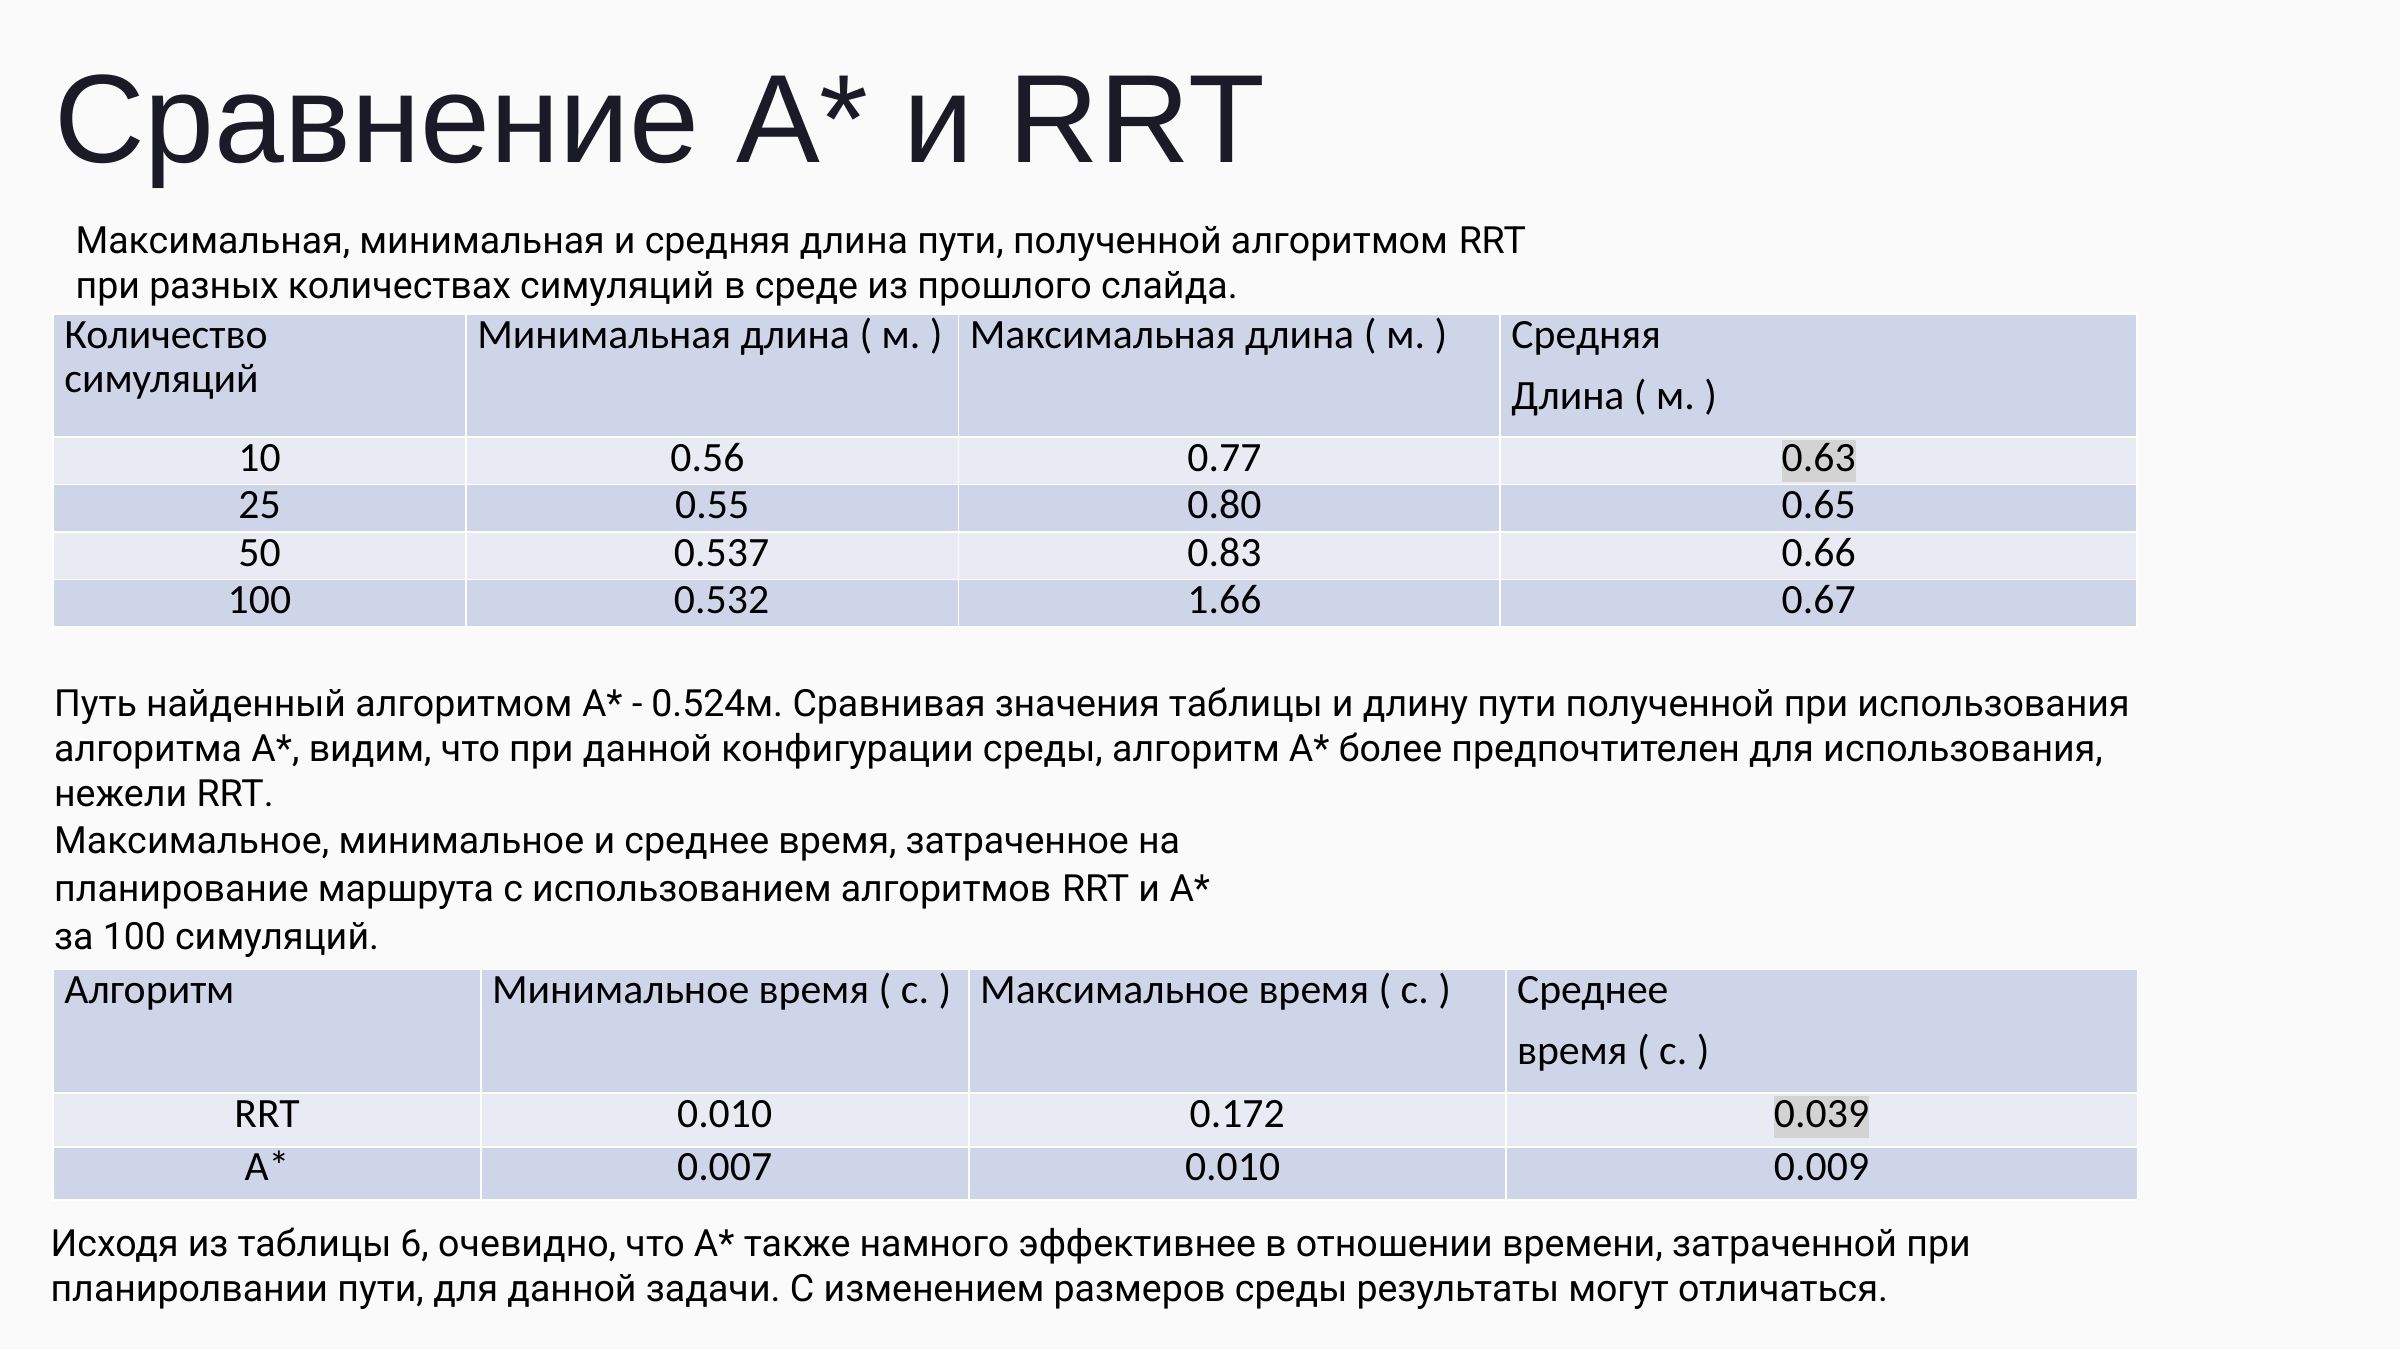

Сравнение A* и RRT
Максимальная, минимальная и средняя длина пути, полученной алгоритмом RRT
при разных количествах симуляций в среде из прошлого слайда.
| Количество симуляций | Минимальная длина ( м. ) | Максимальная длина ( м. ) | Средняя Длина ( м. ) |
| --- | --- | --- | --- |
| 10 | 0.56 | 0.77 | 0.63 |
| 25 | 0.55 | 0.80 | 0.65 |
| 50 | 0.537 | 0.83 | 0.66 |
| 100 | 0.532 | 1.66 | 0.67 |
Путь найденный алгоритмом A* - 0.524м. Сравнивая значения таблицы и длину пути полученной при использования алгоритма А*, видим, что при данной конфигурации среды, алгоритм А* более предпочтителен для использования, нежели RRT.
Максимальное, минимальное и среднее время, затраченное на планирование маршрута с использованием алгоритмов RRT и A* за 100 симуляций.

| Алгоритм | Минимальное время ( с. ) | Максимальное время ( с. ) | Среднее время ( с. ) |
| --- | --- | --- | --- |
| RRT | 0.010 | 0.172 | 0.039 |
| A\* | 0.007 | 0.010 | 0.009 |
Исходя из таблицы 6, очевидно, что А* также намного эффективнее в отношении времени, затраченной при планиролвании пути, для данной задачи. С изменением размеров среды результаты могут отличаться.